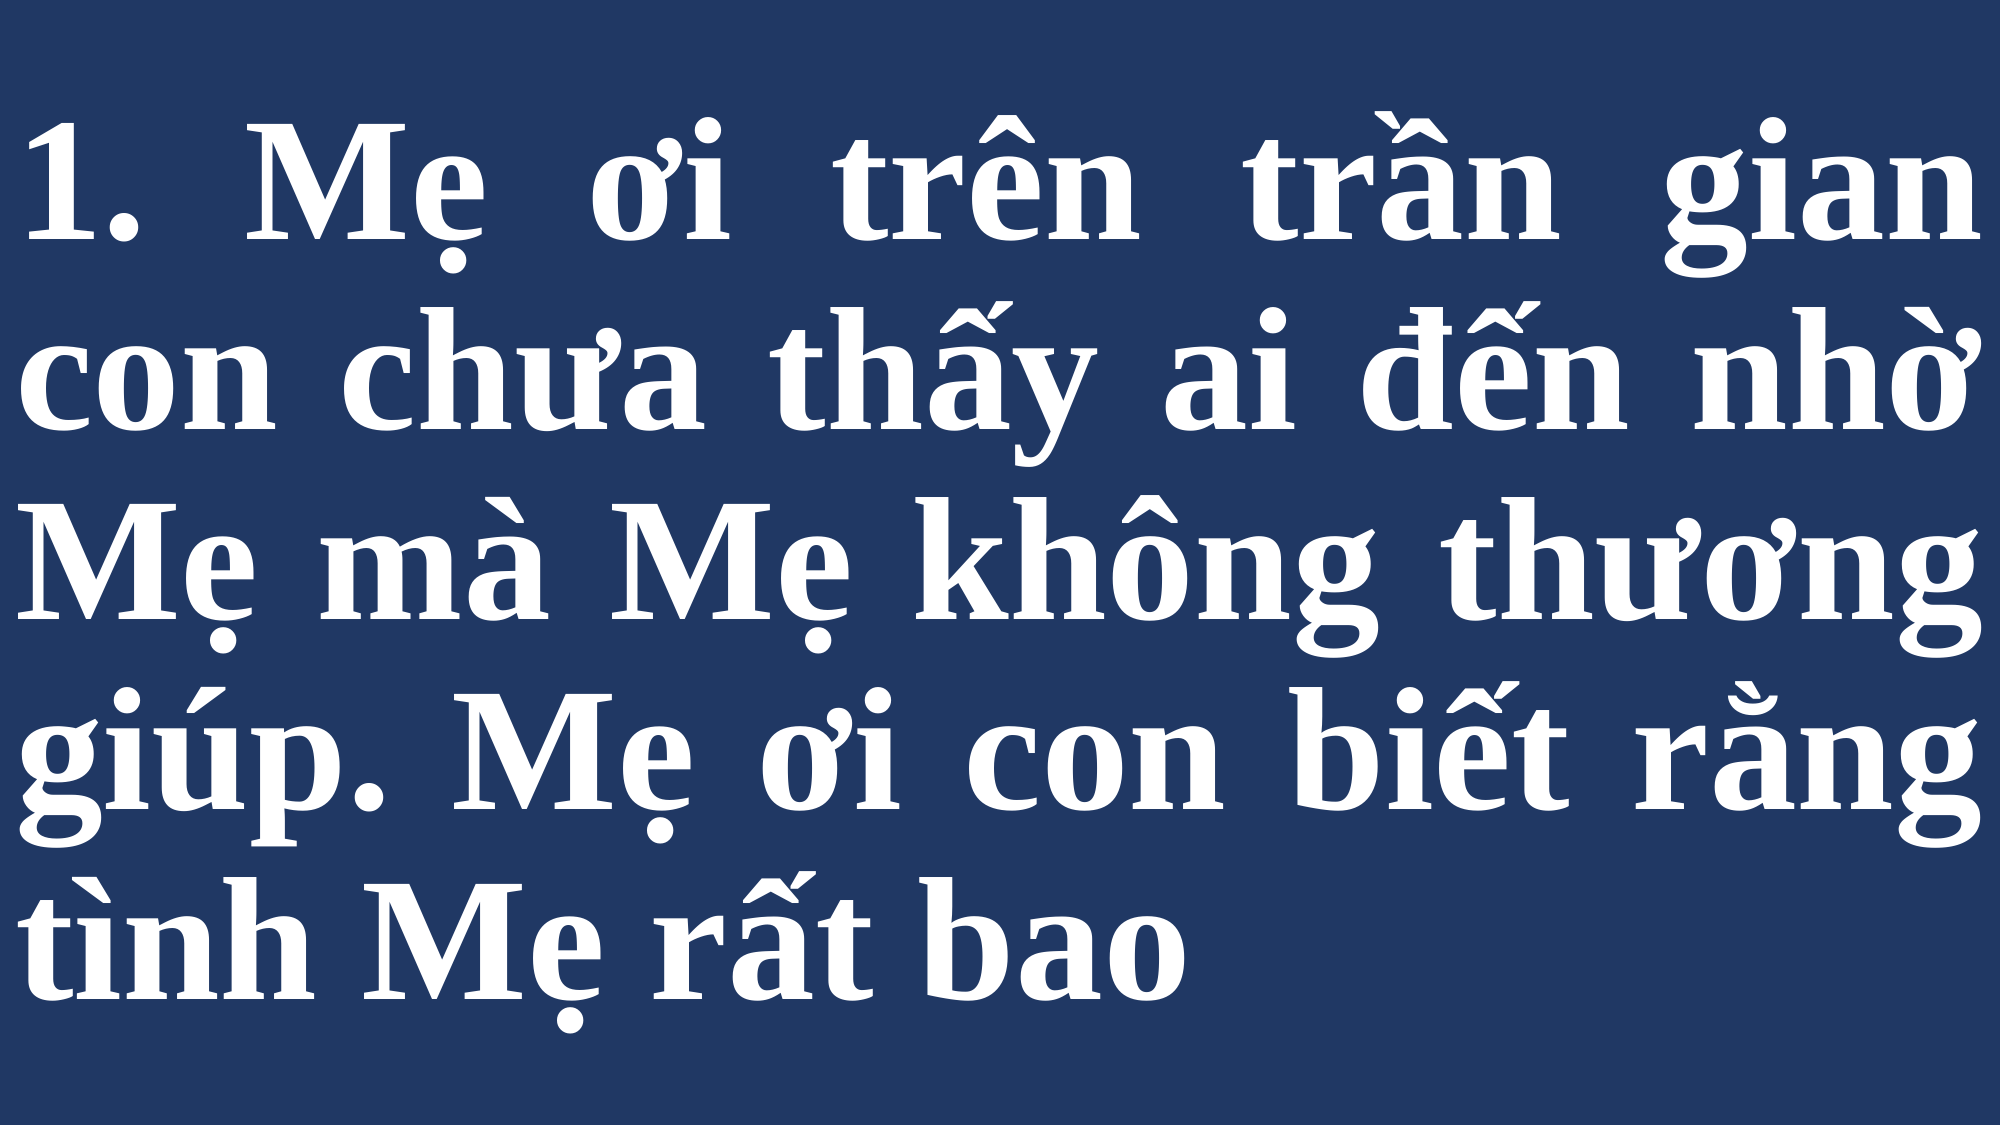

# 1. Mẹ ơi trên trần gian con chưa thấy ai đến nhờ Mẹ mà Mẹ không thương giúp. Mẹ ơi con biết rằng tình Mẹ rất bao